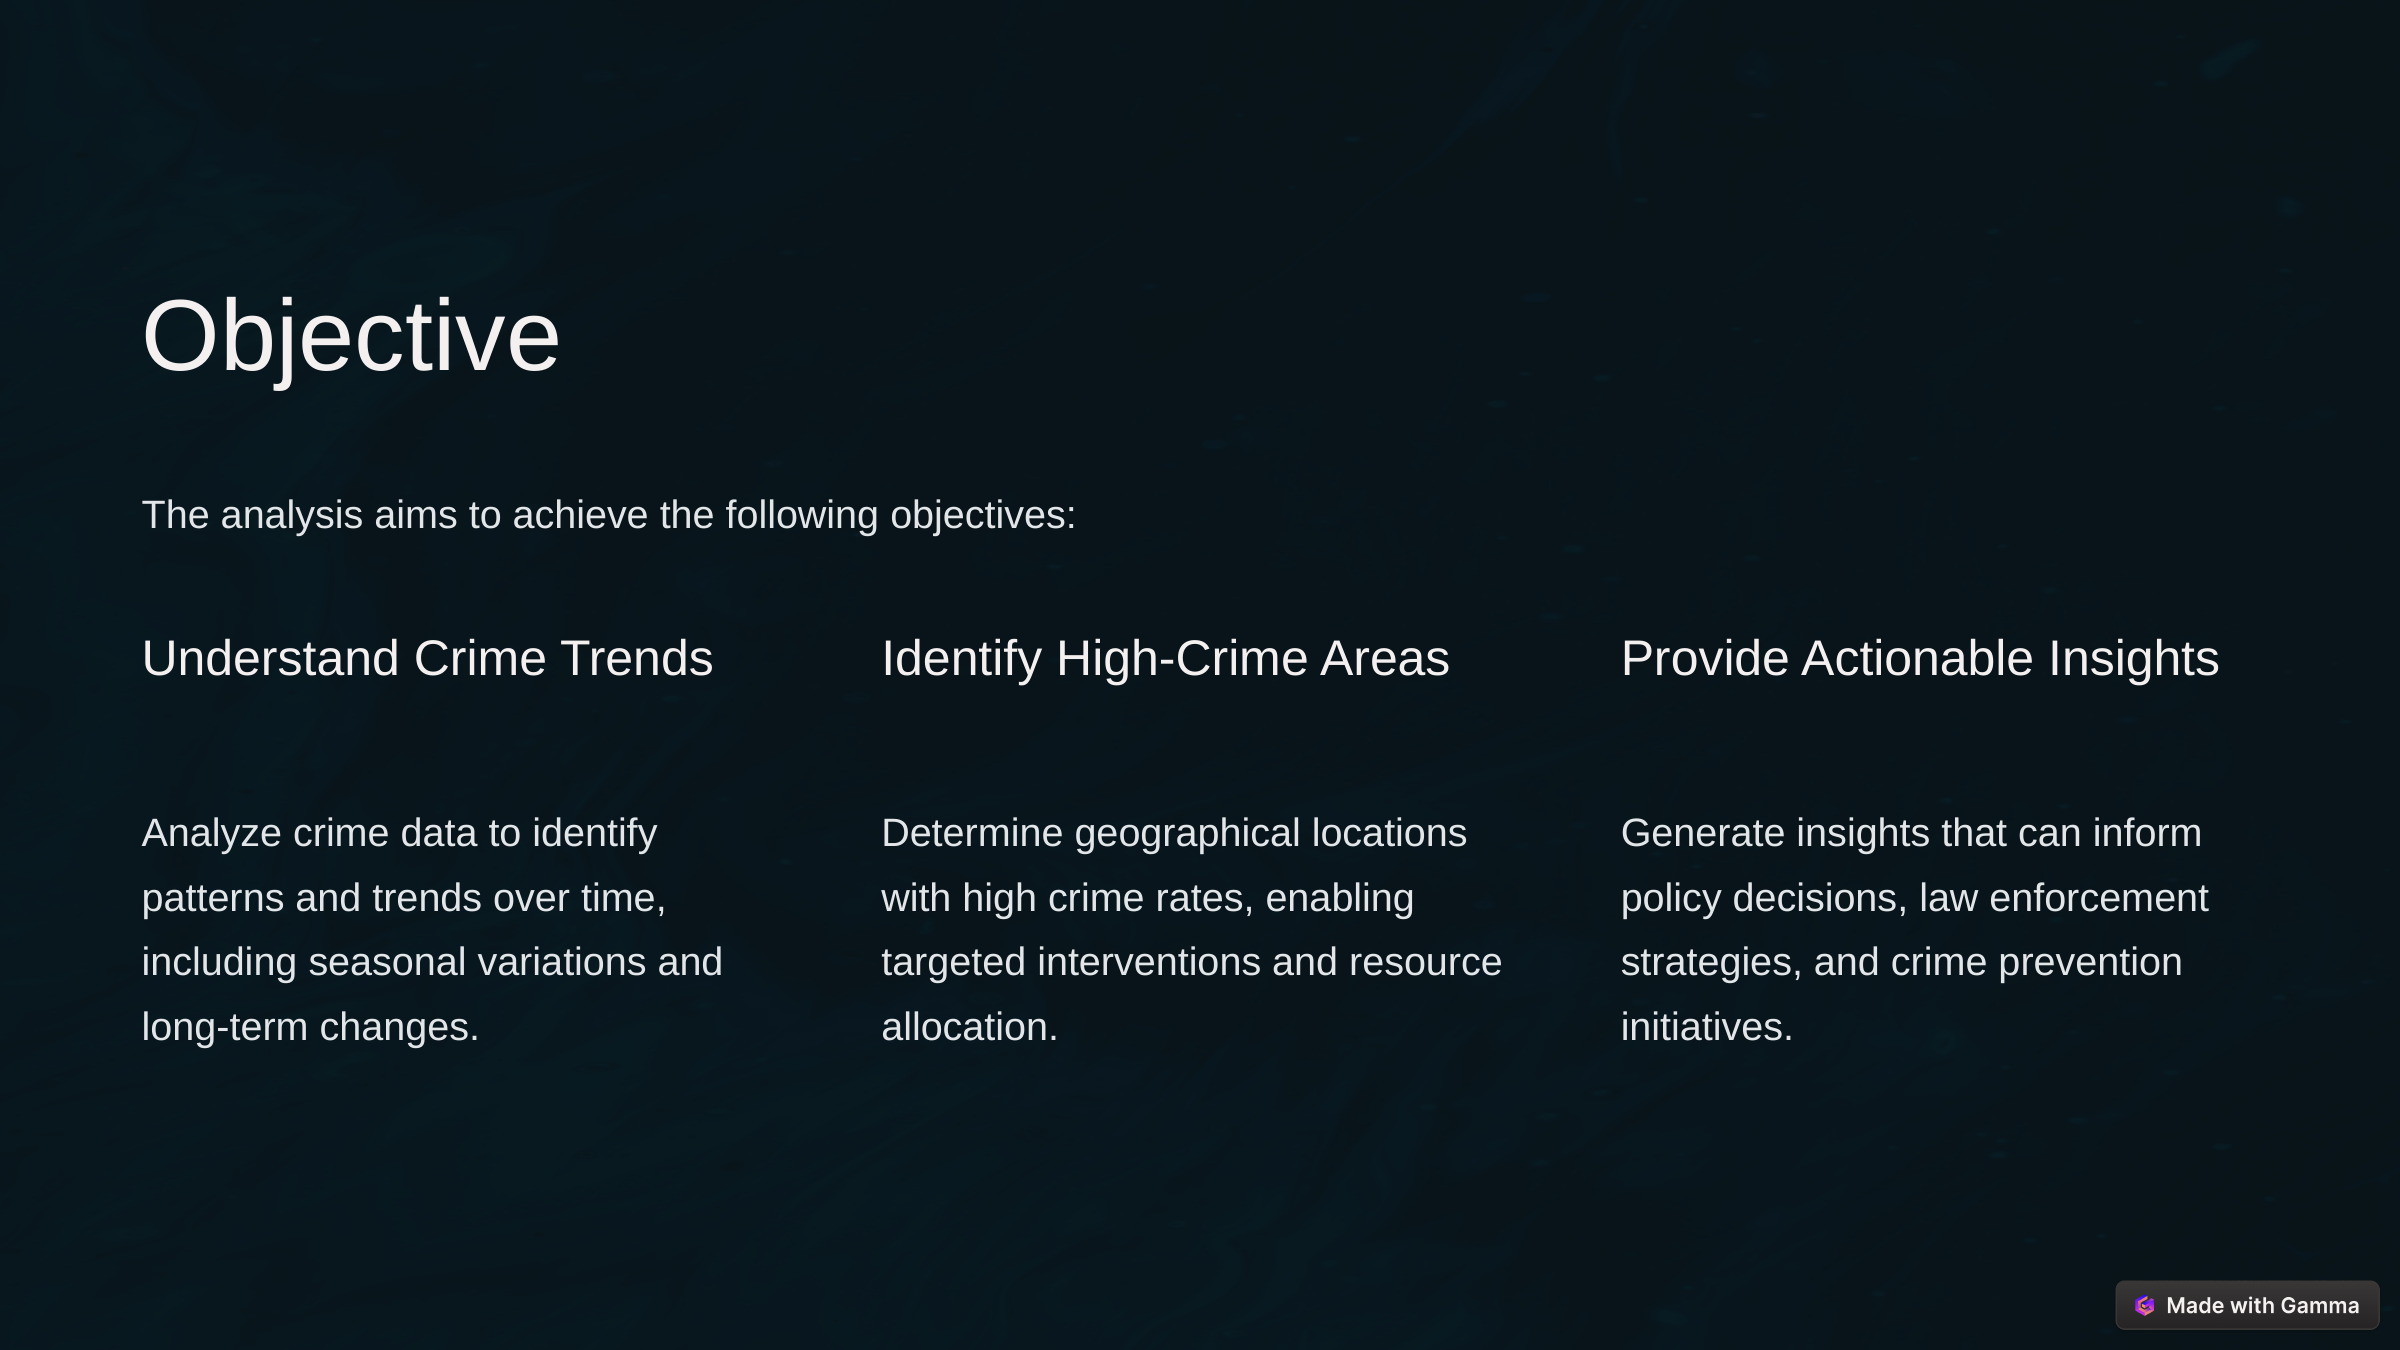

Objective
The analysis aims to achieve the following objectives:
Understand Crime Trends
Identify High-Crime Areas
Provide Actionable Insights
Analyze crime data to identify patterns and trends over time, including seasonal variations and long-term changes.
Determine geographical locations with high crime rates, enabling targeted interventions and resource allocation.
Generate insights that can inform policy decisions, law enforcement strategies, and crime prevention initiatives.